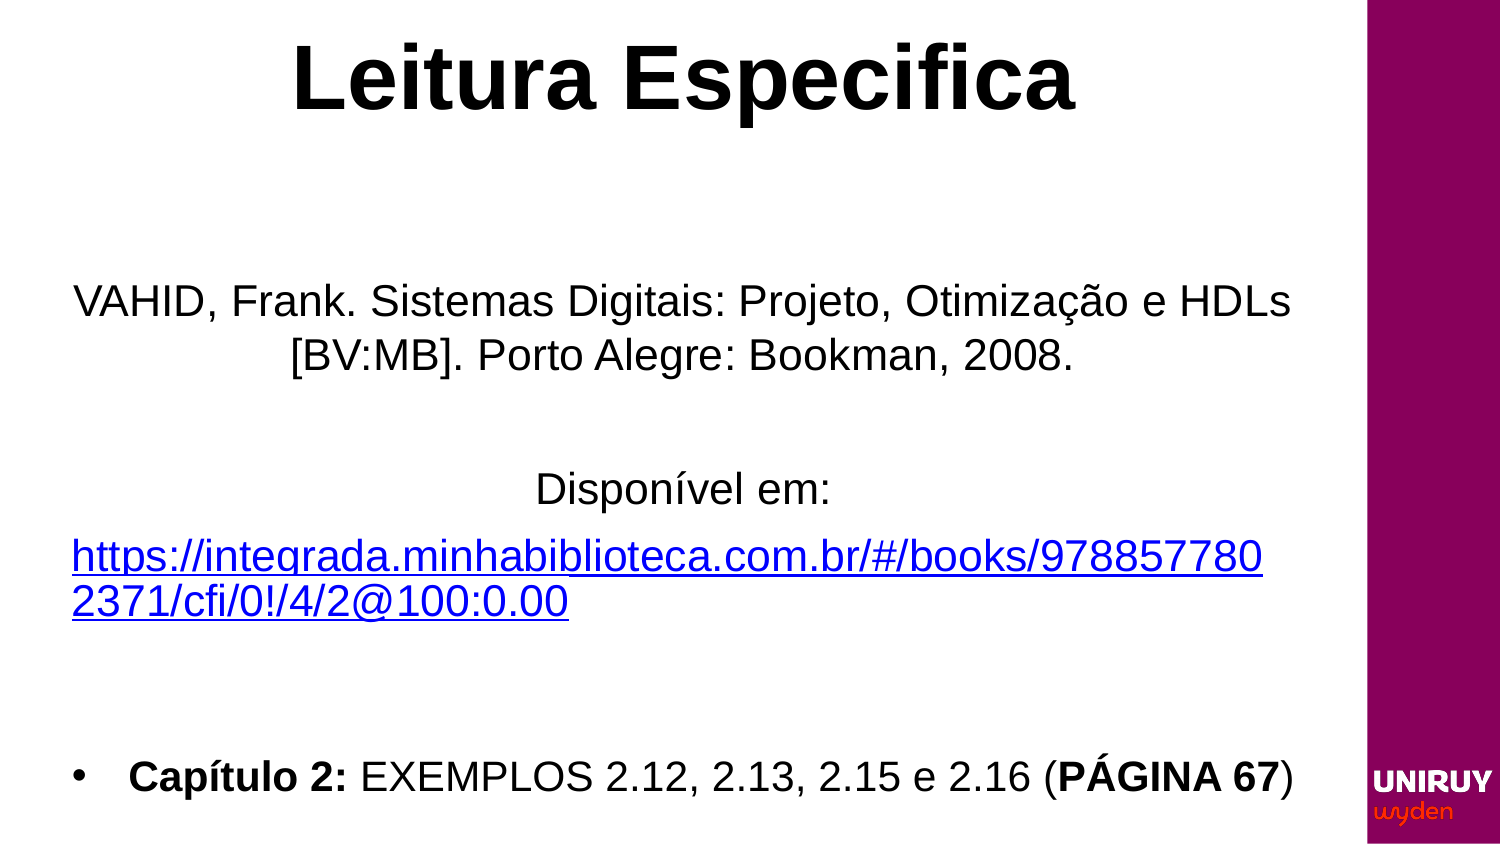

# Leitura Especifica
VAHID, Frank. Sistemas Digitais: Projeto, Otimização e HDLs [BV:MB]. Porto Alegre: Bookman, 2008.

Disponível em:
https://integrada.minhabiblioteca.com.br/#/books/9788577802371/cfi/0!/4/2@100:0.00

Capítulo 2: EXEMPLOS 2.12, 2.13, 2.15 e 2.16 (PÁGINA 67)